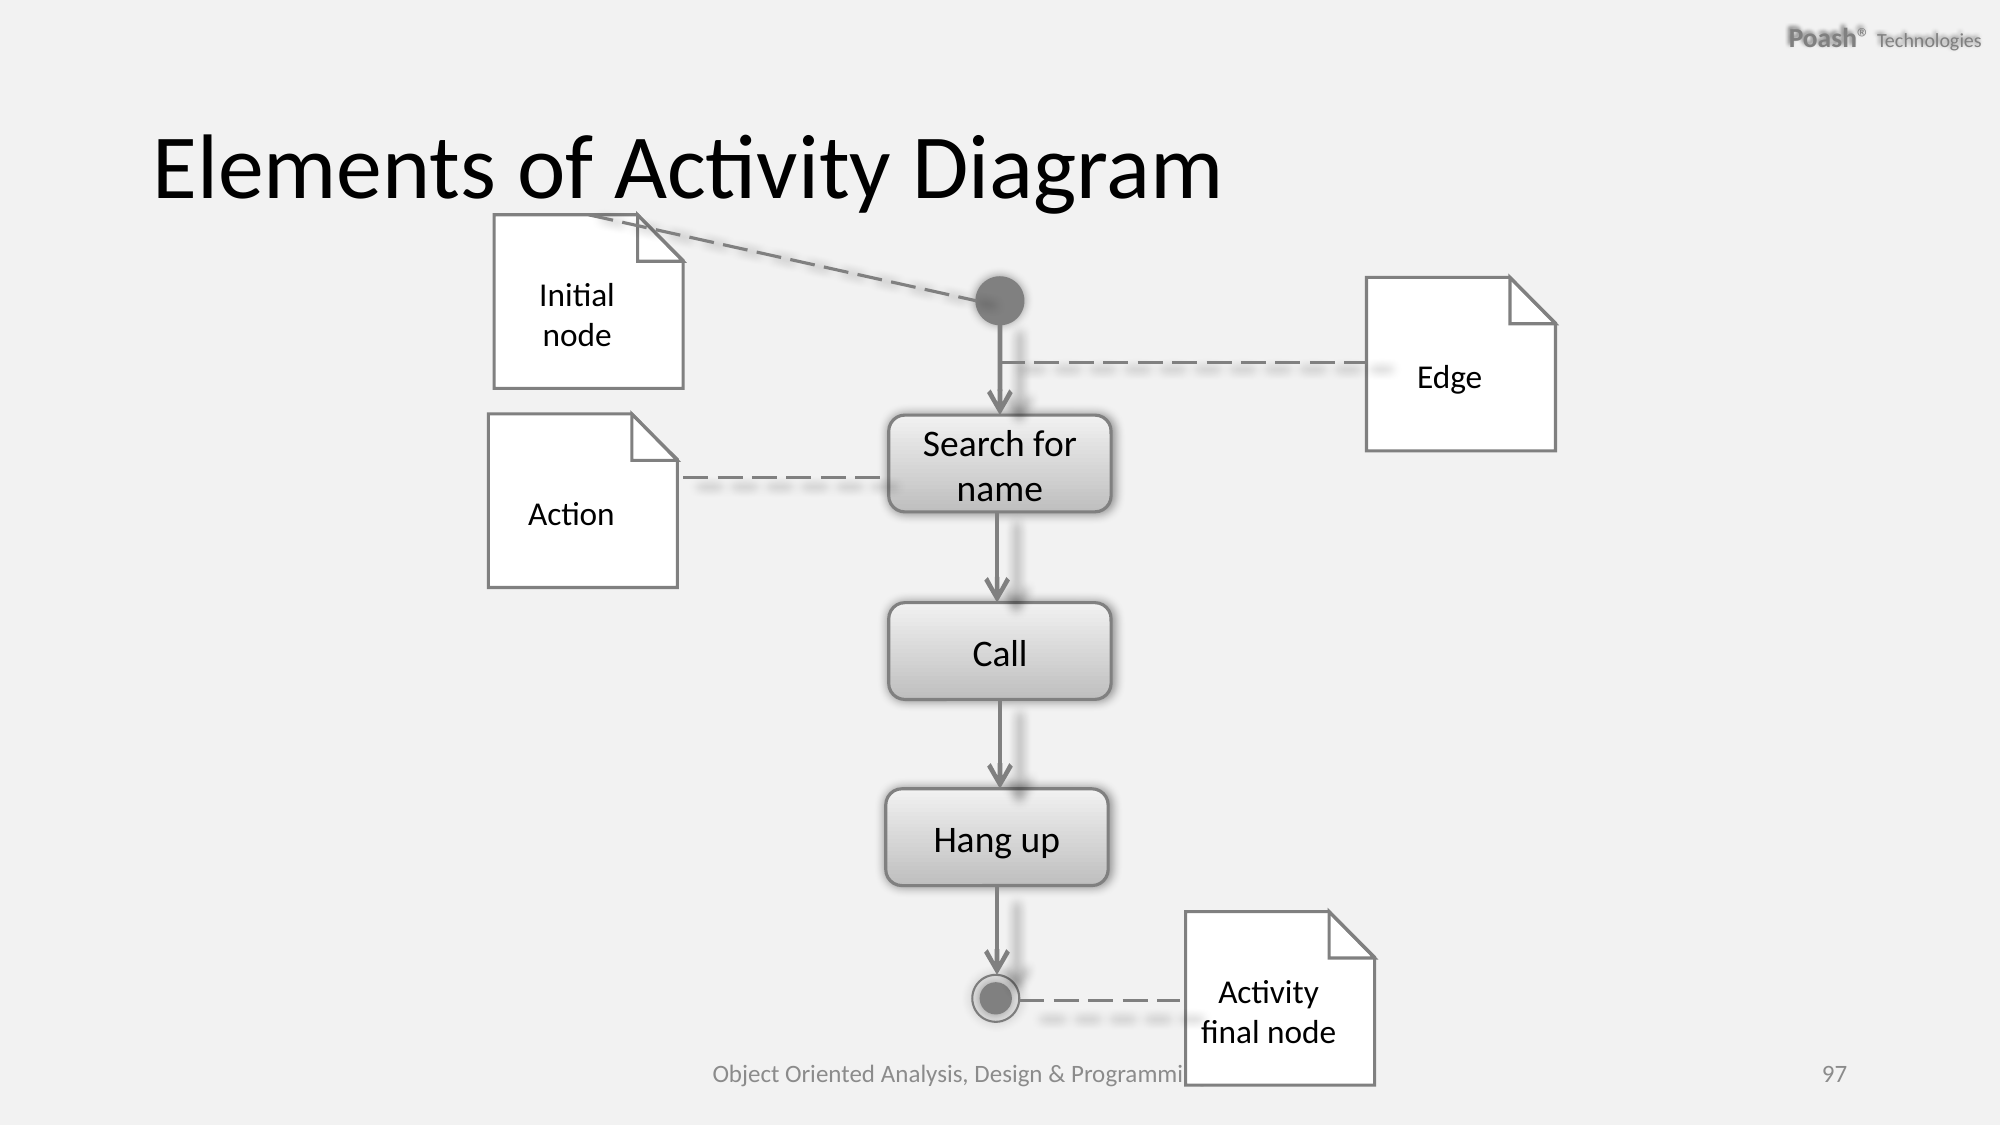

# Elements of Activity Diagram

Initial node

Edge

Action
Search for name
Call
Hang up

Activity final node

Object Oriented Analysis, Design & Programming in UML
97